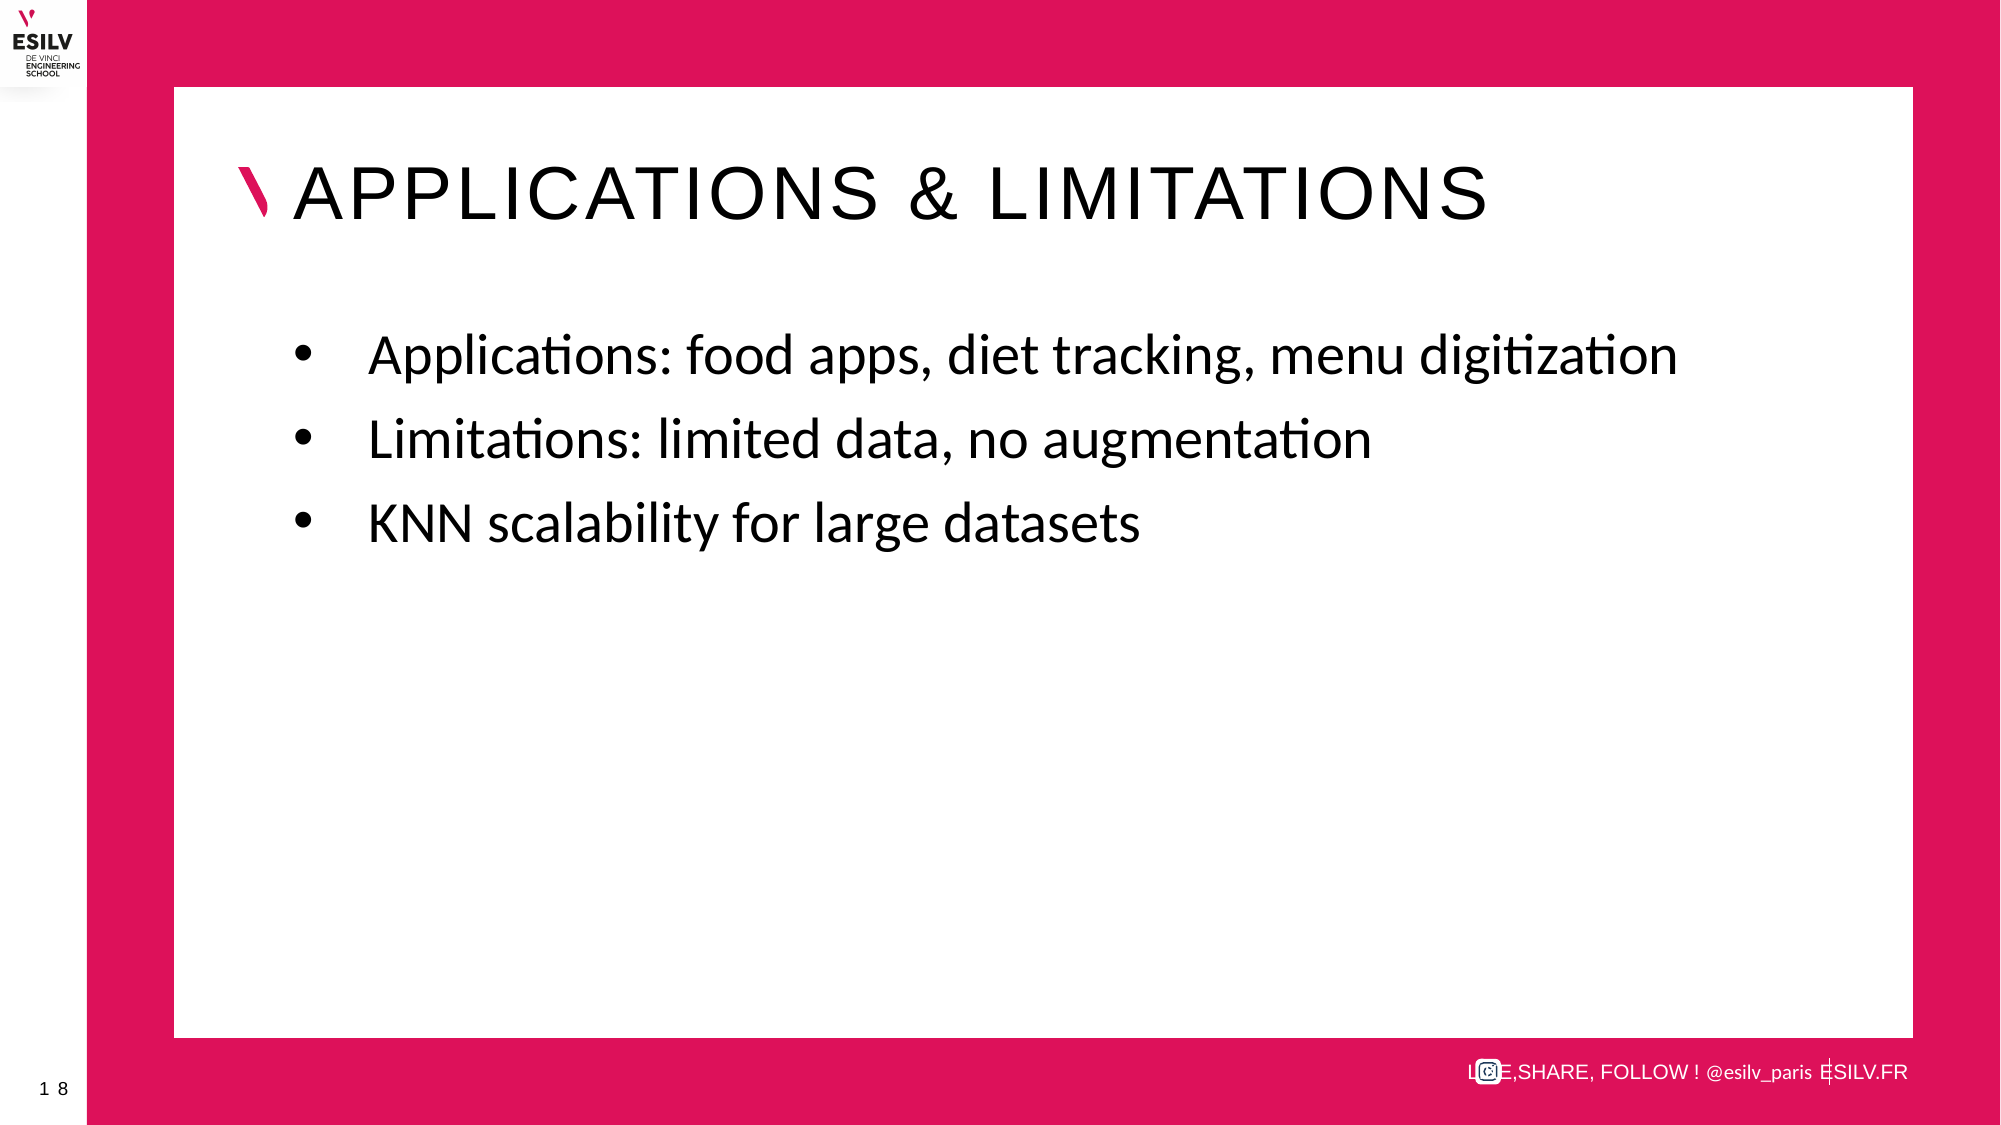

# Applications & Limitations
Applications: food apps, diet tracking, menu digitization
Limitations: limited data, no augmentation
KNN scalability for large datasets
18